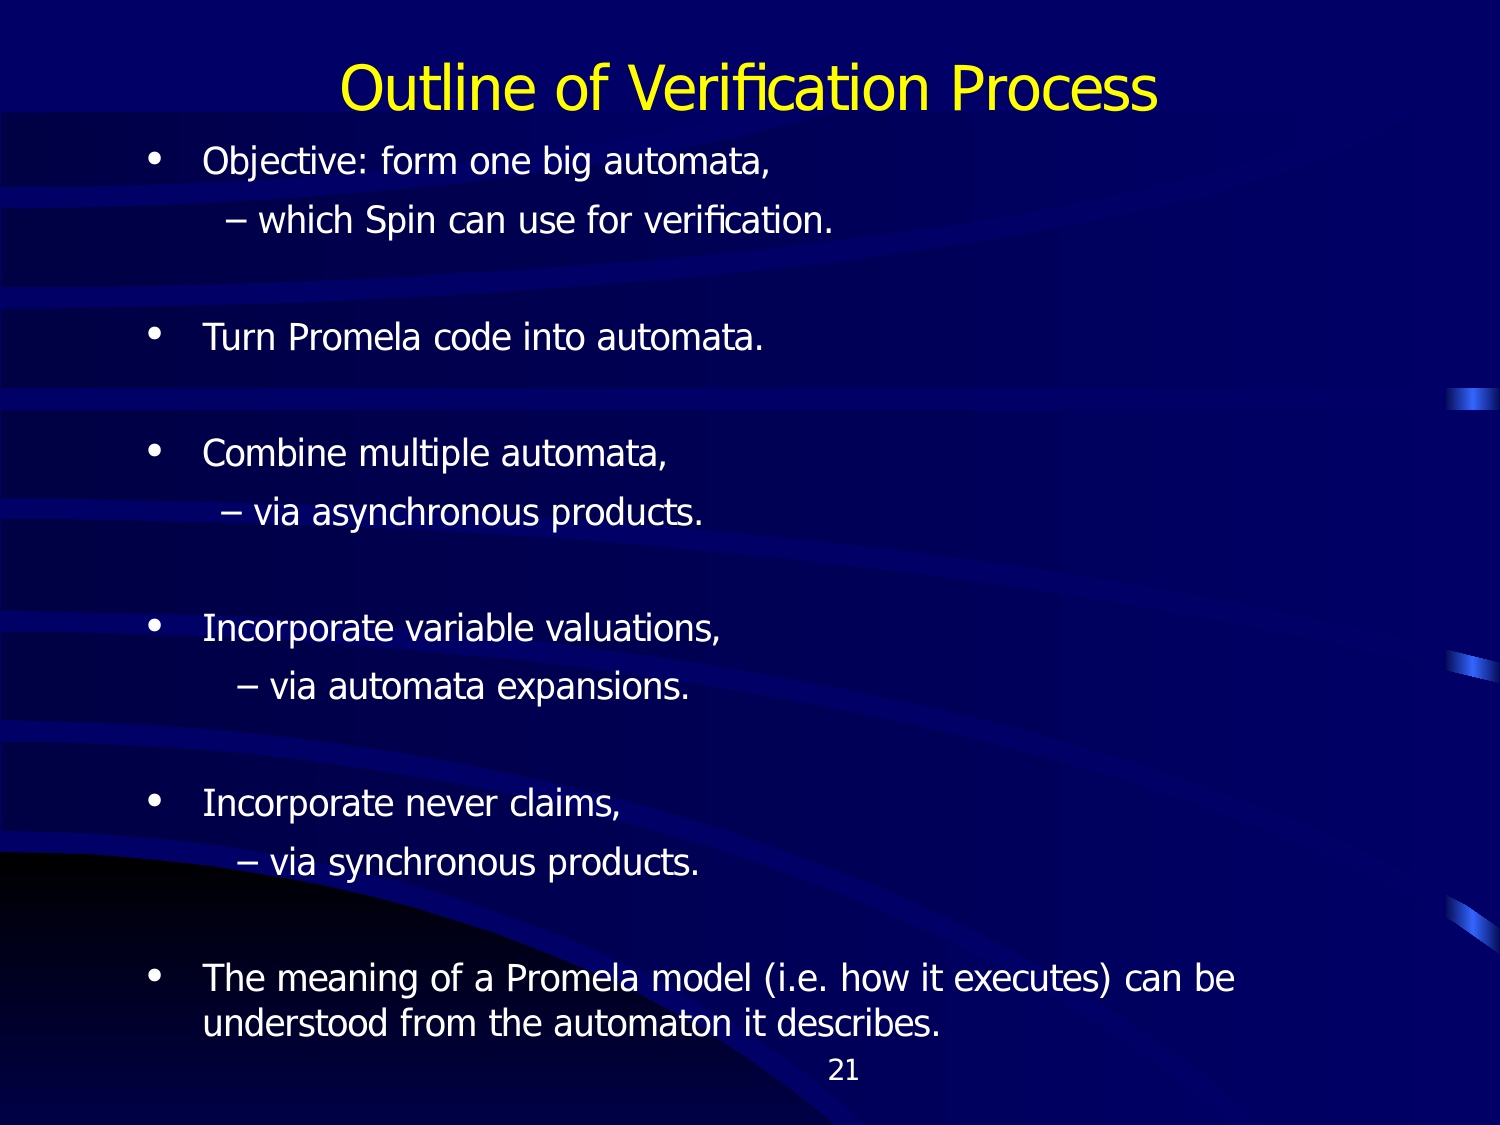

# Outline of Verification Process
Objective: form one big automata,
  – which Spin can use for verification.

Turn Promela code into automata.

Combine multiple automata,
        – via asynchronous products.

Incorporate variable valuations,
   – via automata expansions.

Incorporate never claims,
   – via synchronous products.

The meaning of a Promela model (i.e. how it executes) can be understood from the automaton it describes.
21